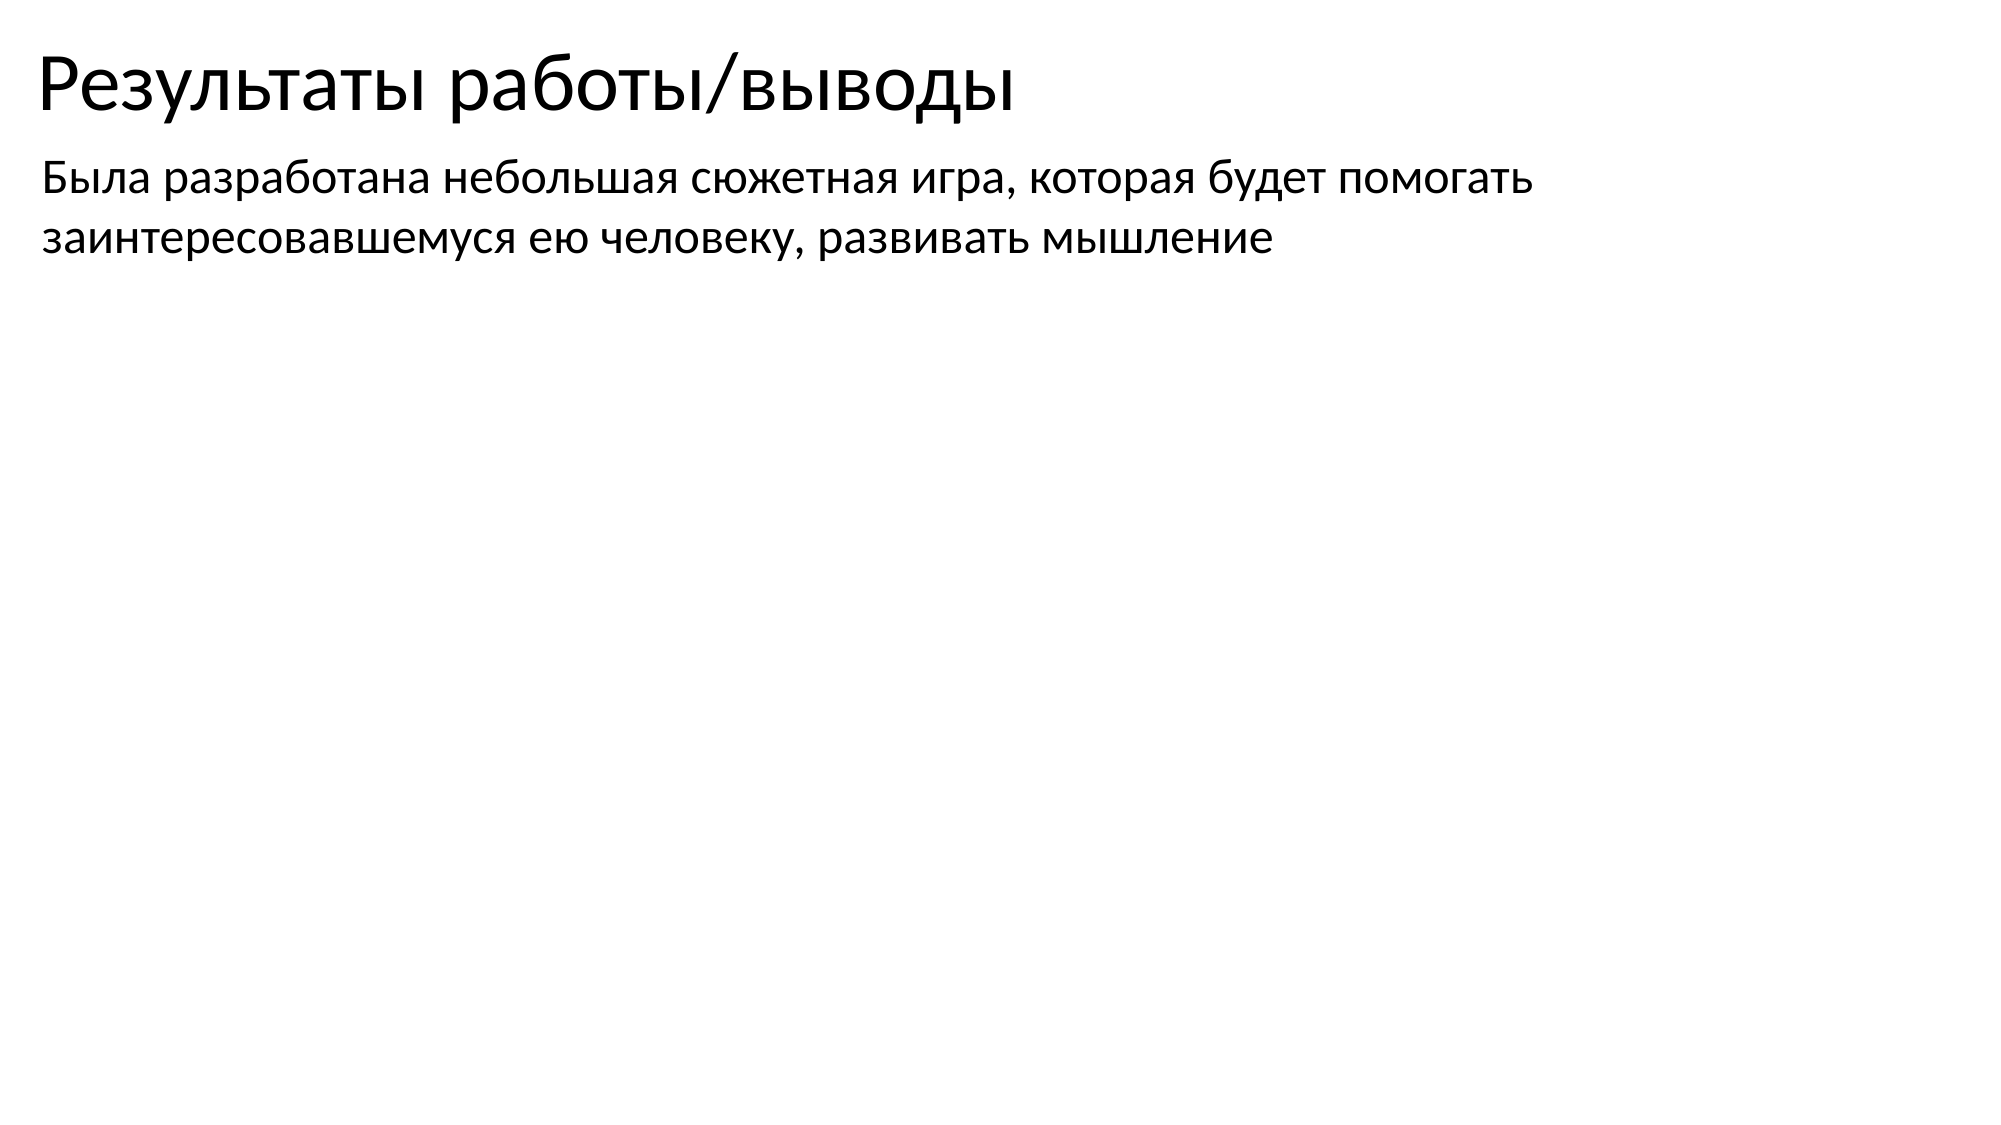

Результаты работы/выводы
Была разработана небольшая сюжетная игра, которая будет помогать заинтересовавшемуся ею человеку, развивать мышление